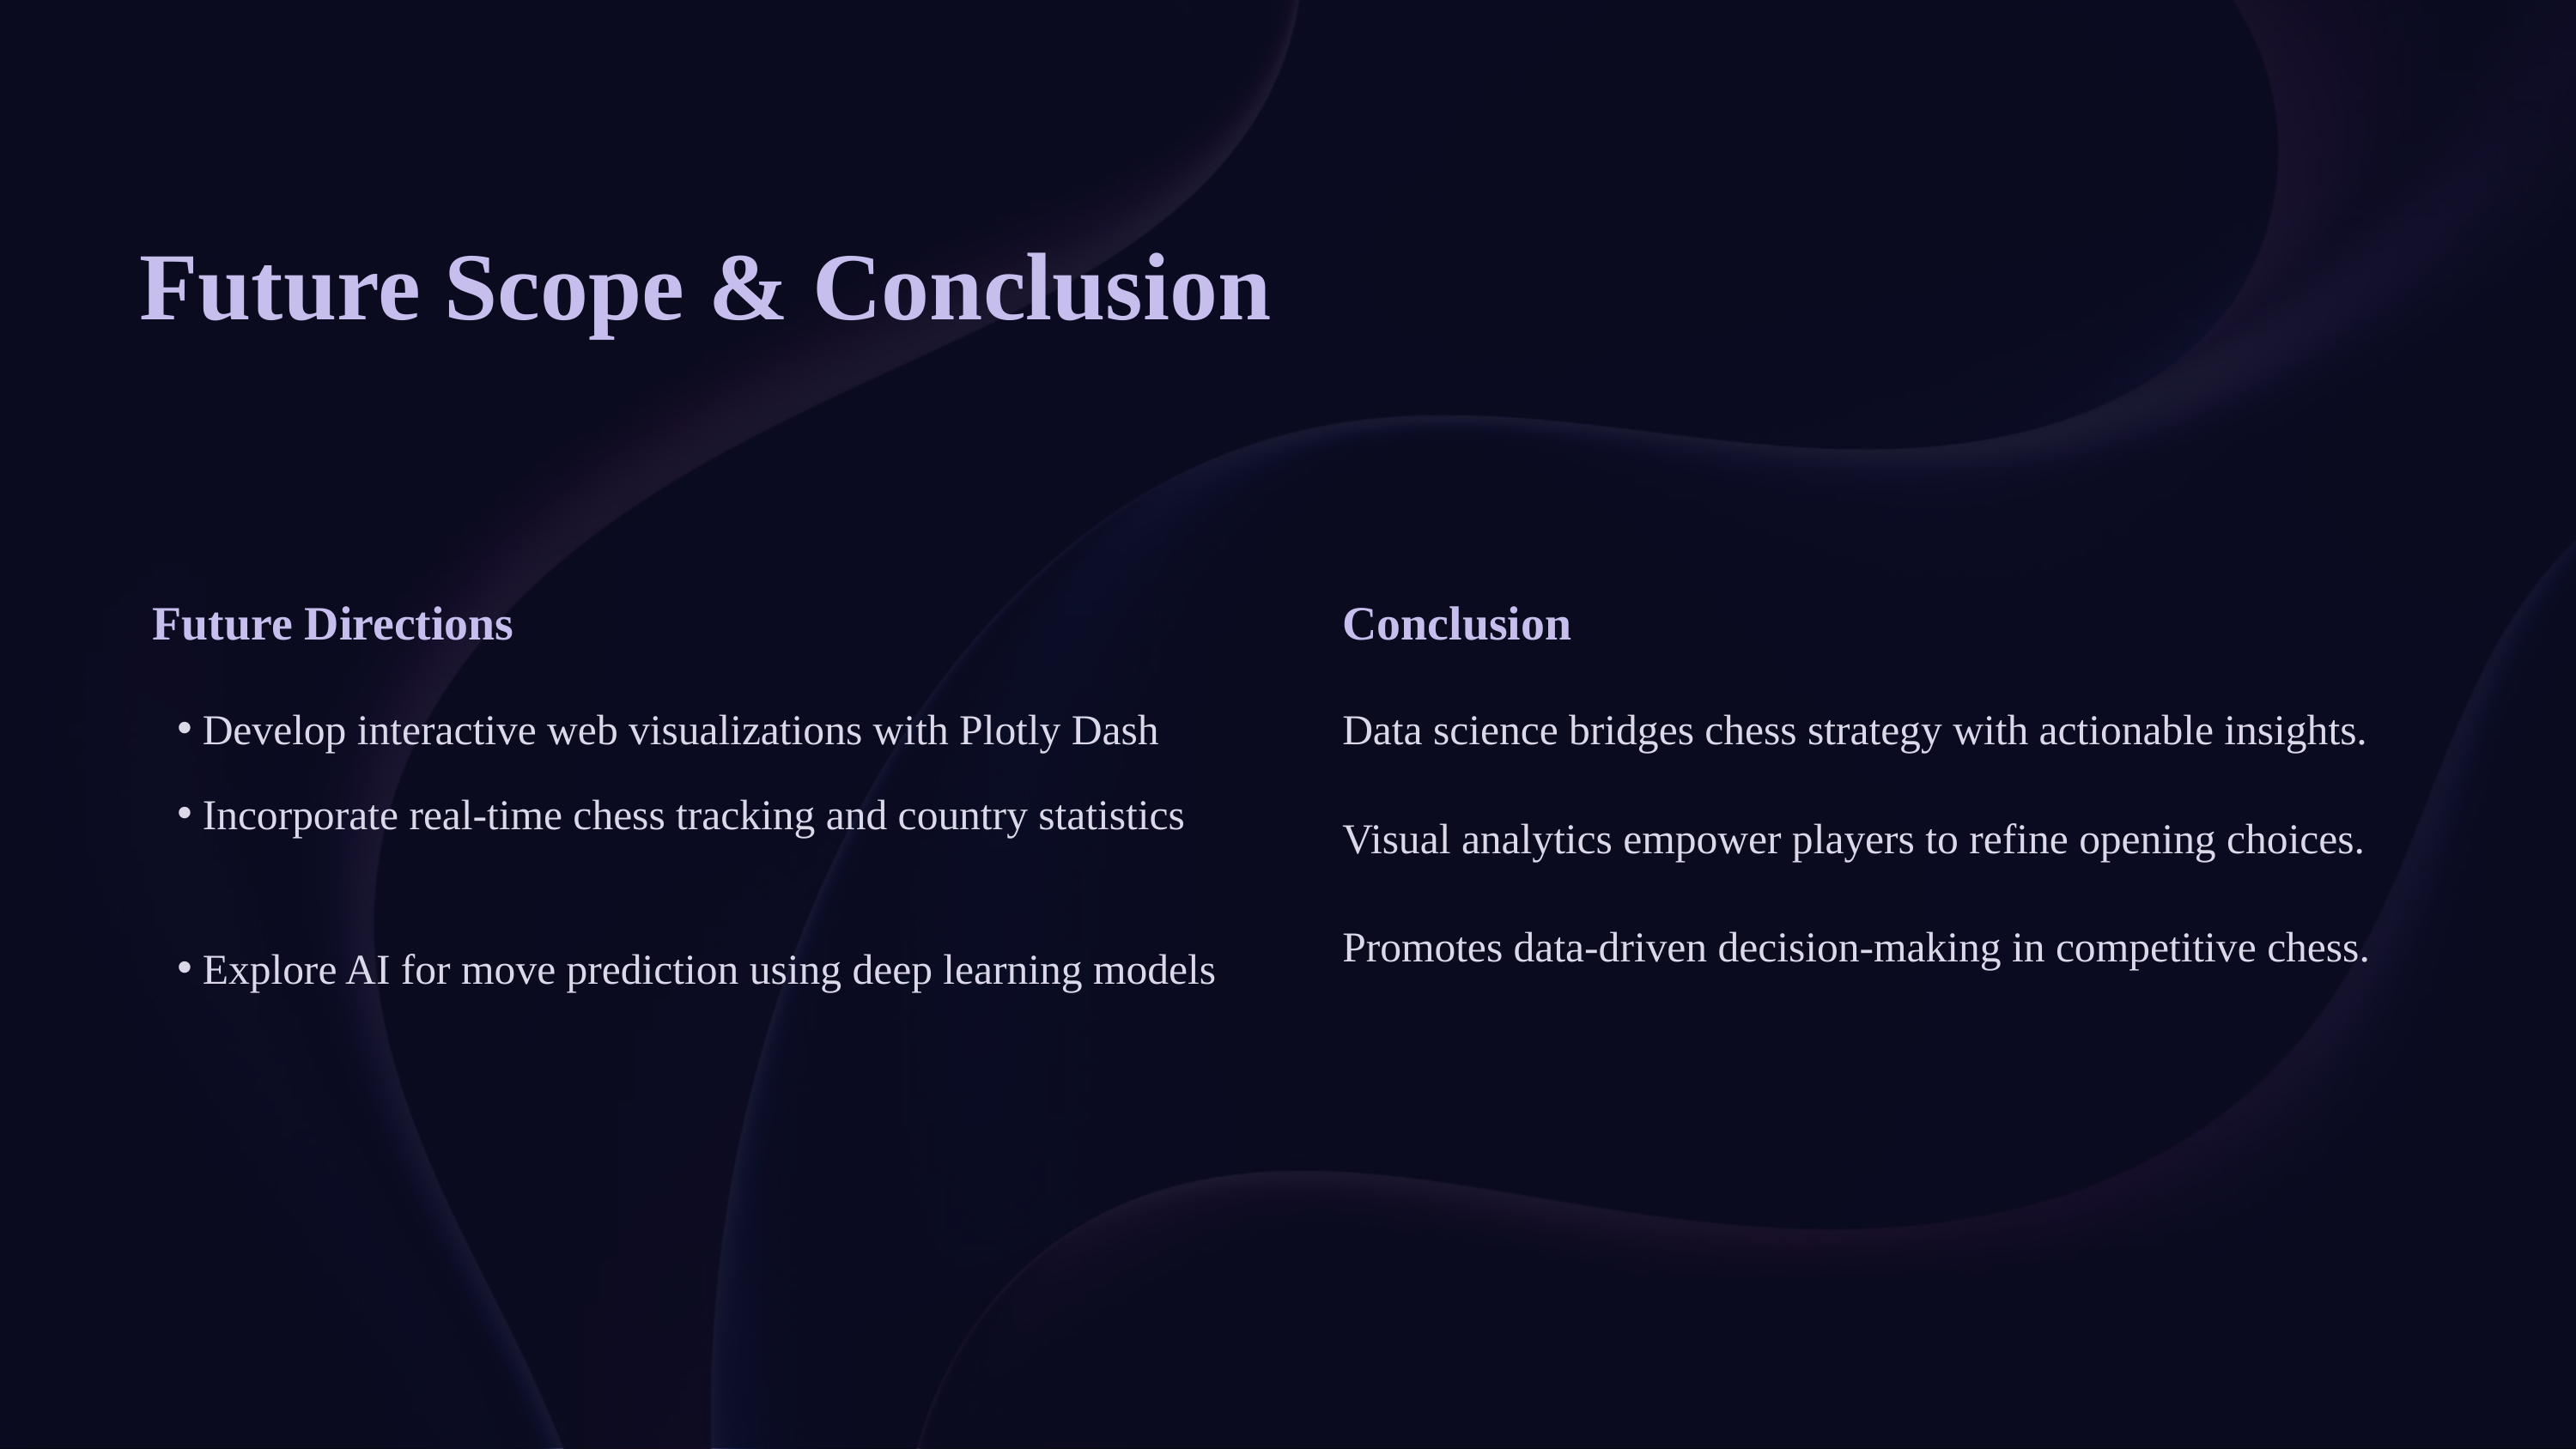

Future Scope & Conclusion

Future Directions

Conclusion

Develop interactive web visualizations with Plotly Dash

Data science bridges chess strategy with actionable insights.

Incorporate real-time chess tracking and country statistics

Visual analytics empower players to refine opening choices.

Promotes data-driven decision-making in competitive chess.

Explore AI for move prediction using deep learning models